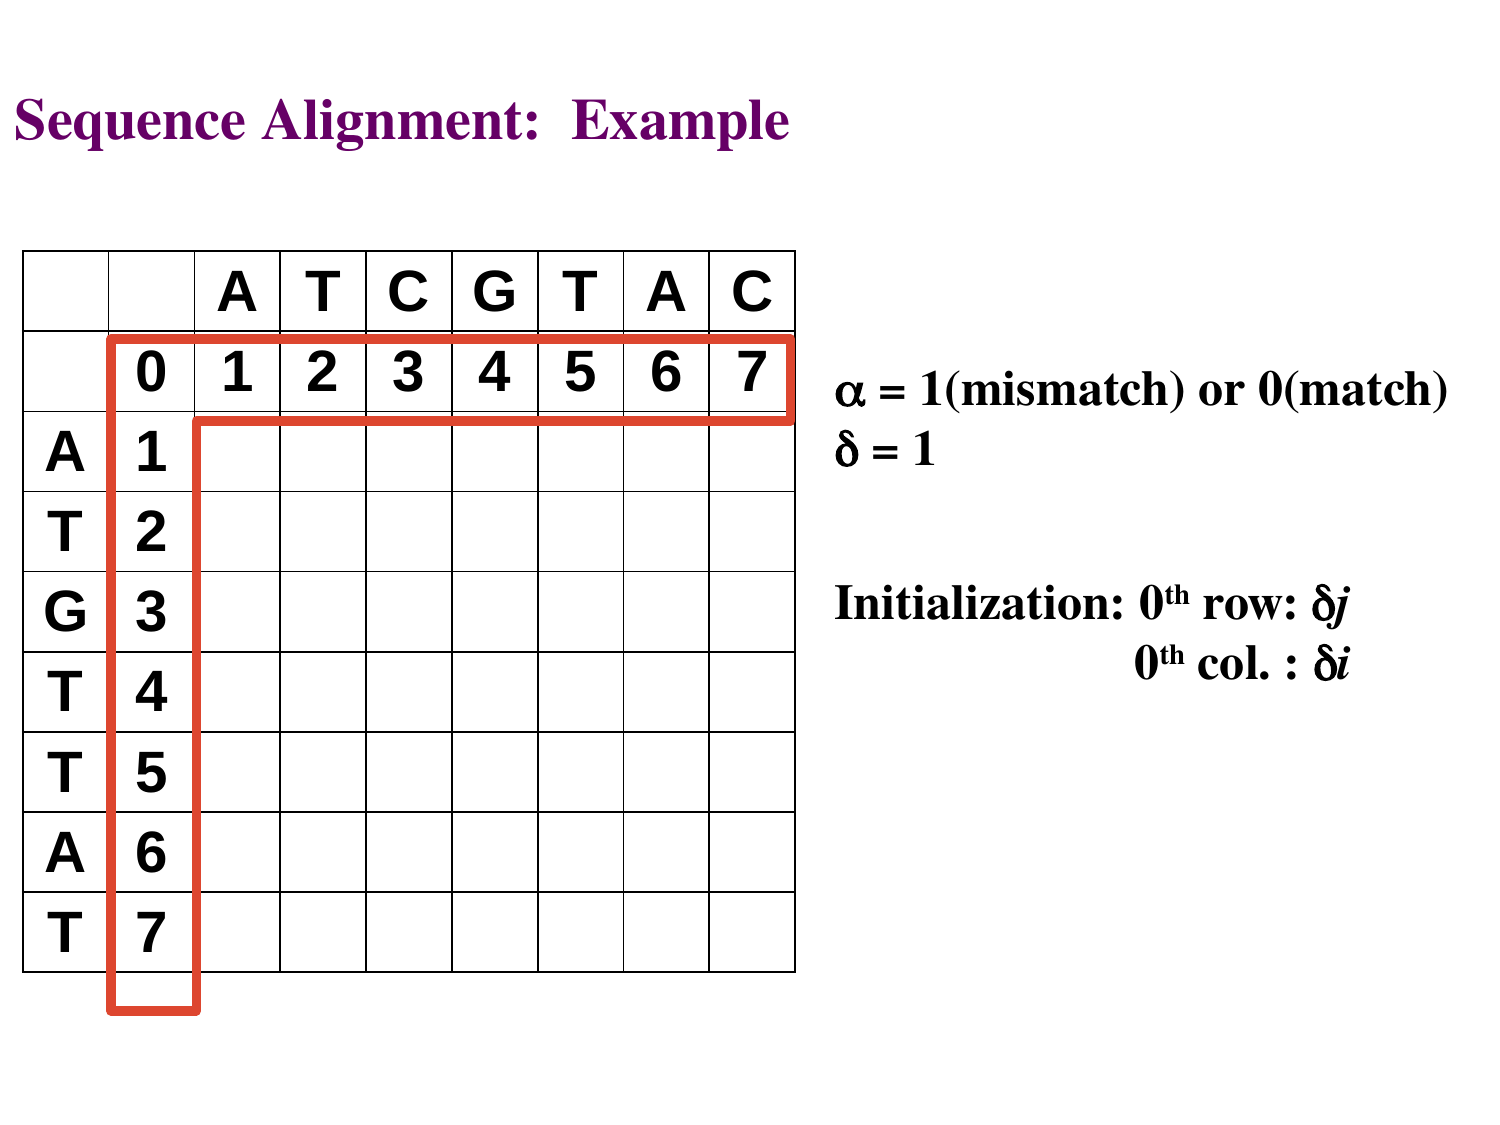

Sequence Alignment:  Example
|  |  | A | T | C | G | T | A | C |
| --- | --- | --- | --- | --- | --- | --- | --- | --- |
|  | 0 | 1 | 2 | 3 | 4 | 5 | 6 | 7 |
| A | 1 |  |  |  |  |  |  |  |
| T | 2 |  |  |  |  |  |  |  |
| G | 3 |  |  |  |  |  |  |  |
| T | 4 |  |  |  |  |  |  |  |
| T | 5 |  |  |  |  |  |  |  |
| A | 6 |  |  |  |  |  |  |  |
| T | 7 |  |  |  |  |  |  |  |

α = 1(mismatch) or 0(match)
δ = 1
Initialization: 0th row: δj
                        0th col. : δi